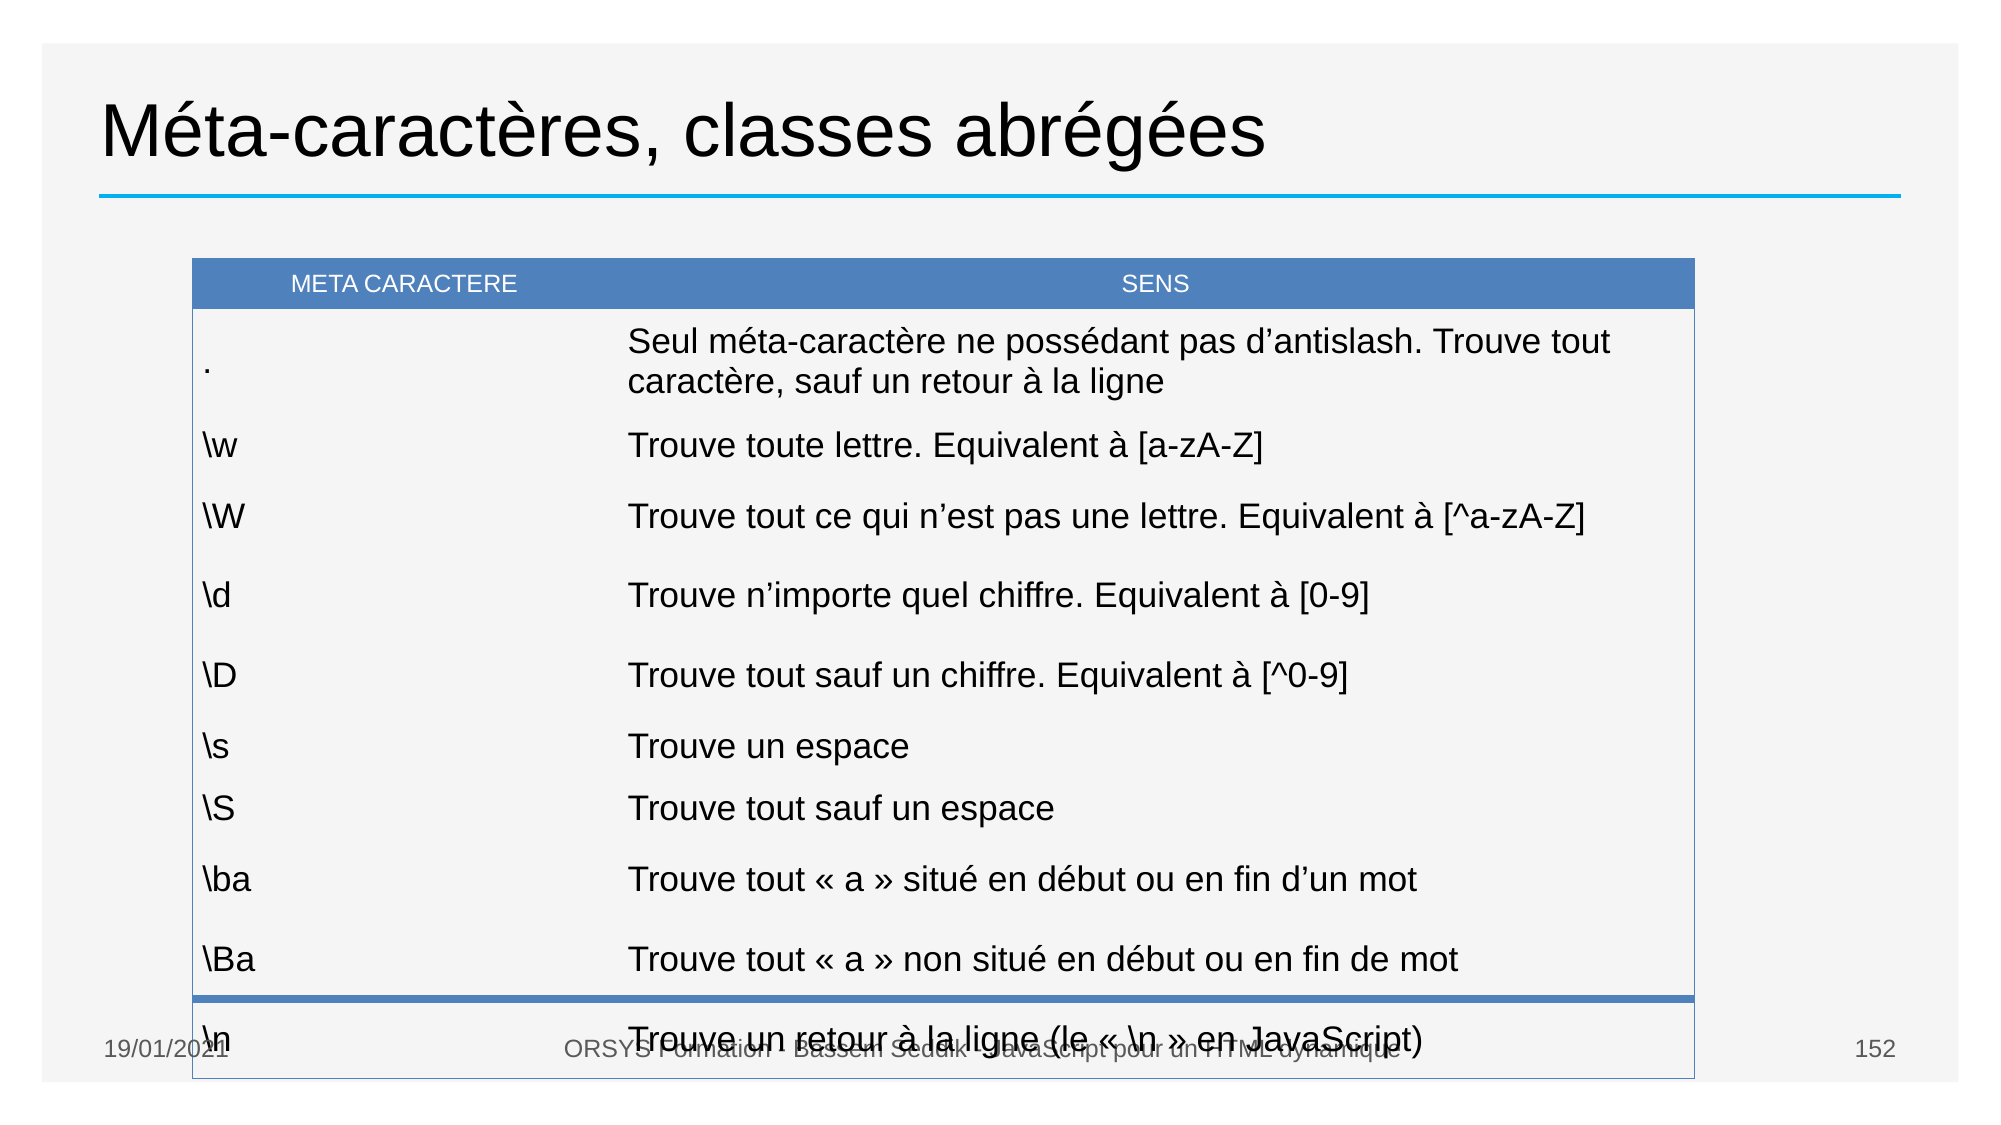

# Méta-caractères, classes abrégées
| META CARACTERE | SENS |
| --- | --- |
| . | Seul méta-caractère ne possédant pas d’antislash. Trouve tout caractère, sauf un retour à la ligne |
| \w | Trouve toute lettre. Equivalent à [a-zA-Z] |
| \W | Trouve tout ce qui n’est pas une lettre. Equivalent à [^a-zA-Z] |
| \d | Trouve n’importe quel chiffre. Equivalent à [0-9] |
| \D | Trouve tout sauf un chiffre. Equivalent à [^0-9] |
| \s | Trouve un espace |
| \S | Trouve tout sauf un espace |
| \ba | Trouve tout « a » situé en début ou en fin d’un mot |
| \Ba | Trouve tout « a » non situé en début ou en fin de mot |
| \n | Trouve un retour à la ligne (le « \n » en JavaScript) |
19/01/2021
ORSYS Formation - Bassem Seddik - JavaScript pour un HTML dynamique
152